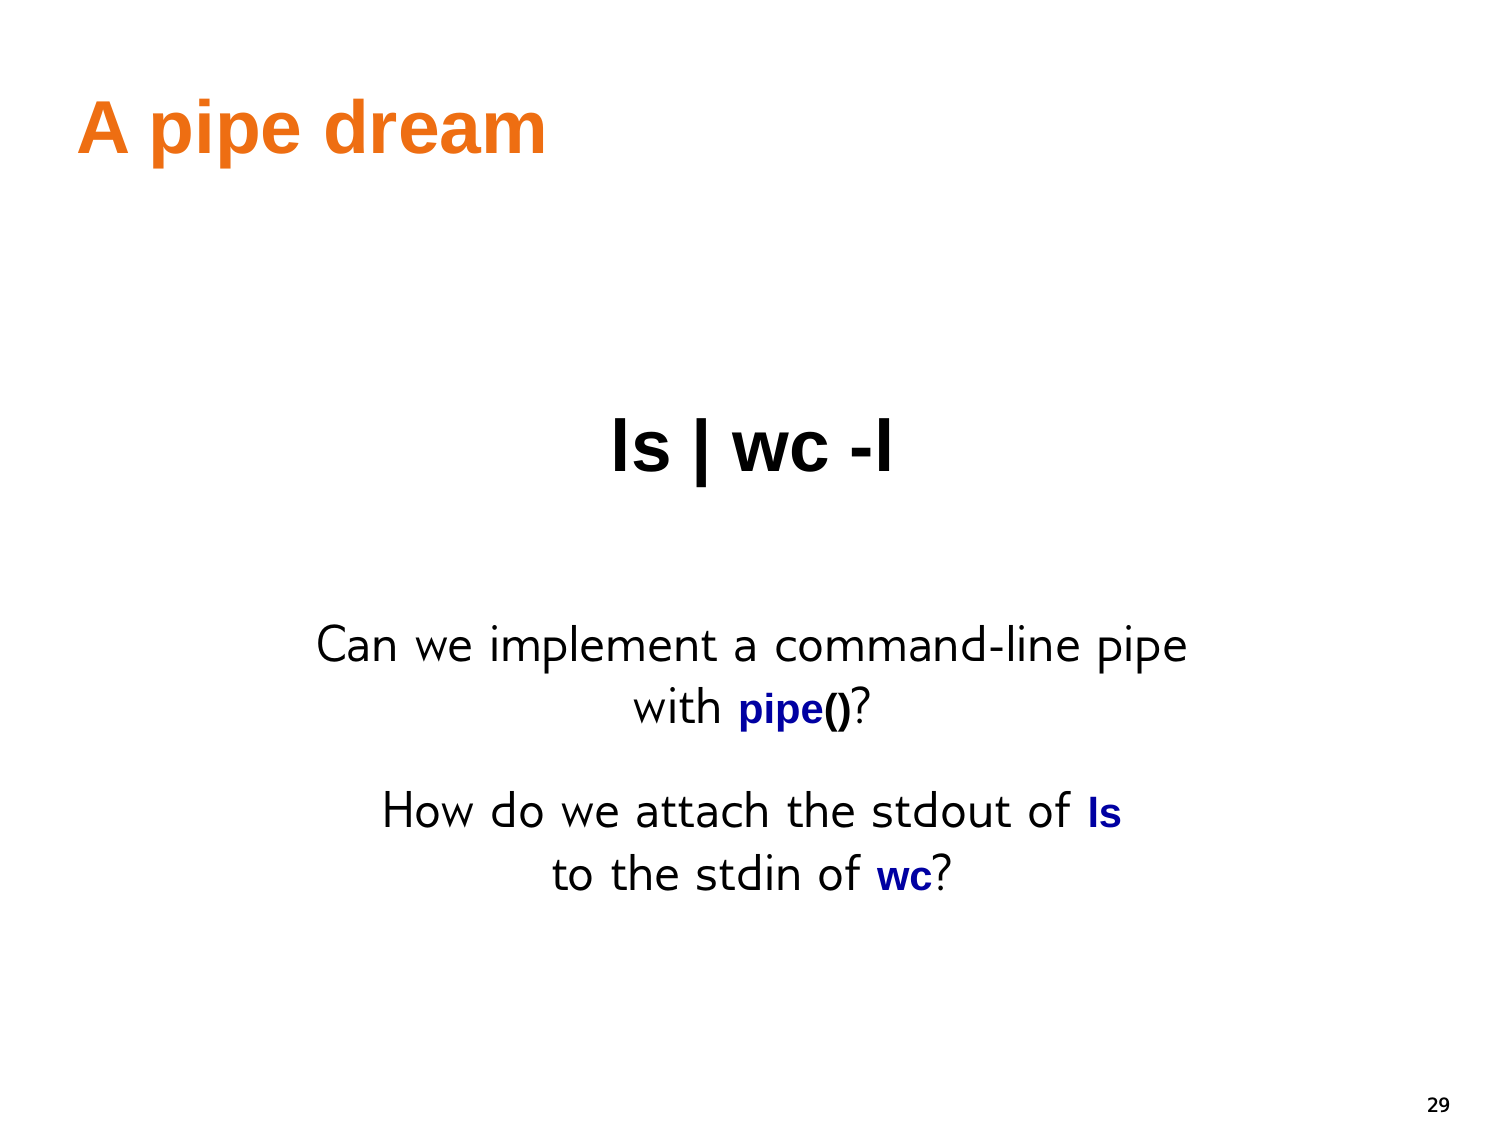

# A pipe dream
ls | wc -l
Can we implement a command-line pipe
with pipe()?
How do we attach the stdout of ls
to the stdin of wc?